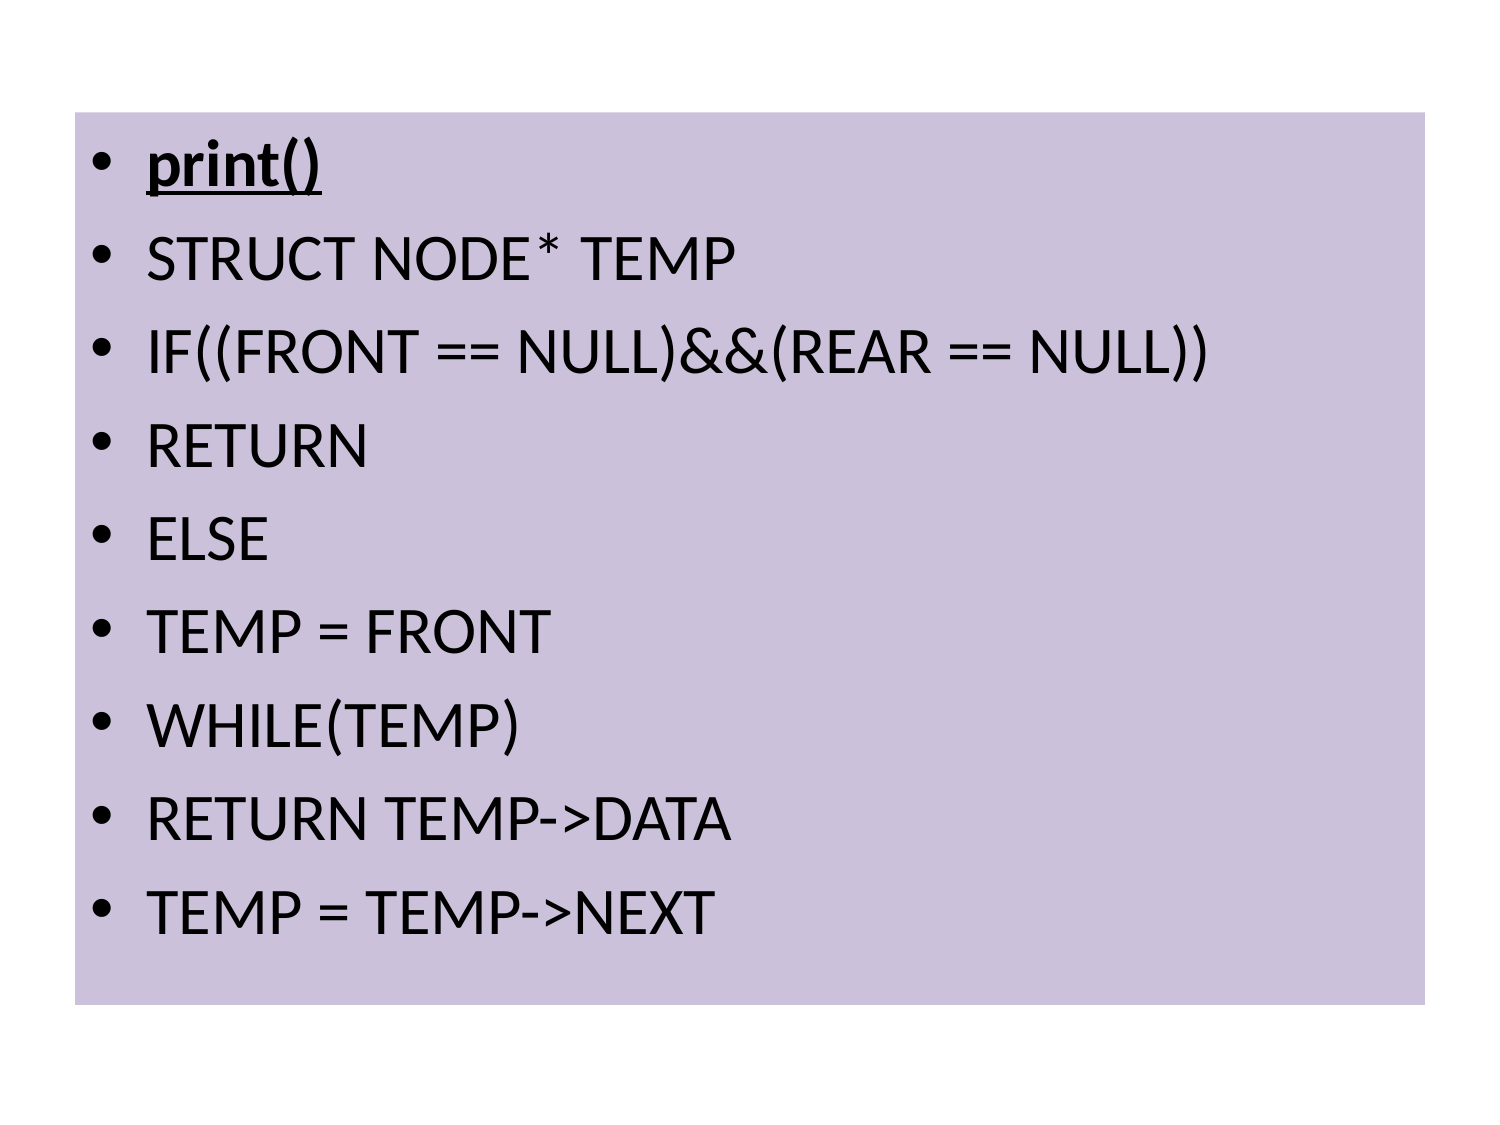

print()
STRUCT NODE* TEMP
IF((FRONT == NULL)&&(REAR == NULL))
RETURN
ELSE
TEMP = FRONT
WHILE(TEMP)
RETURN TEMP->DATA
TEMP = TEMP->NEXT